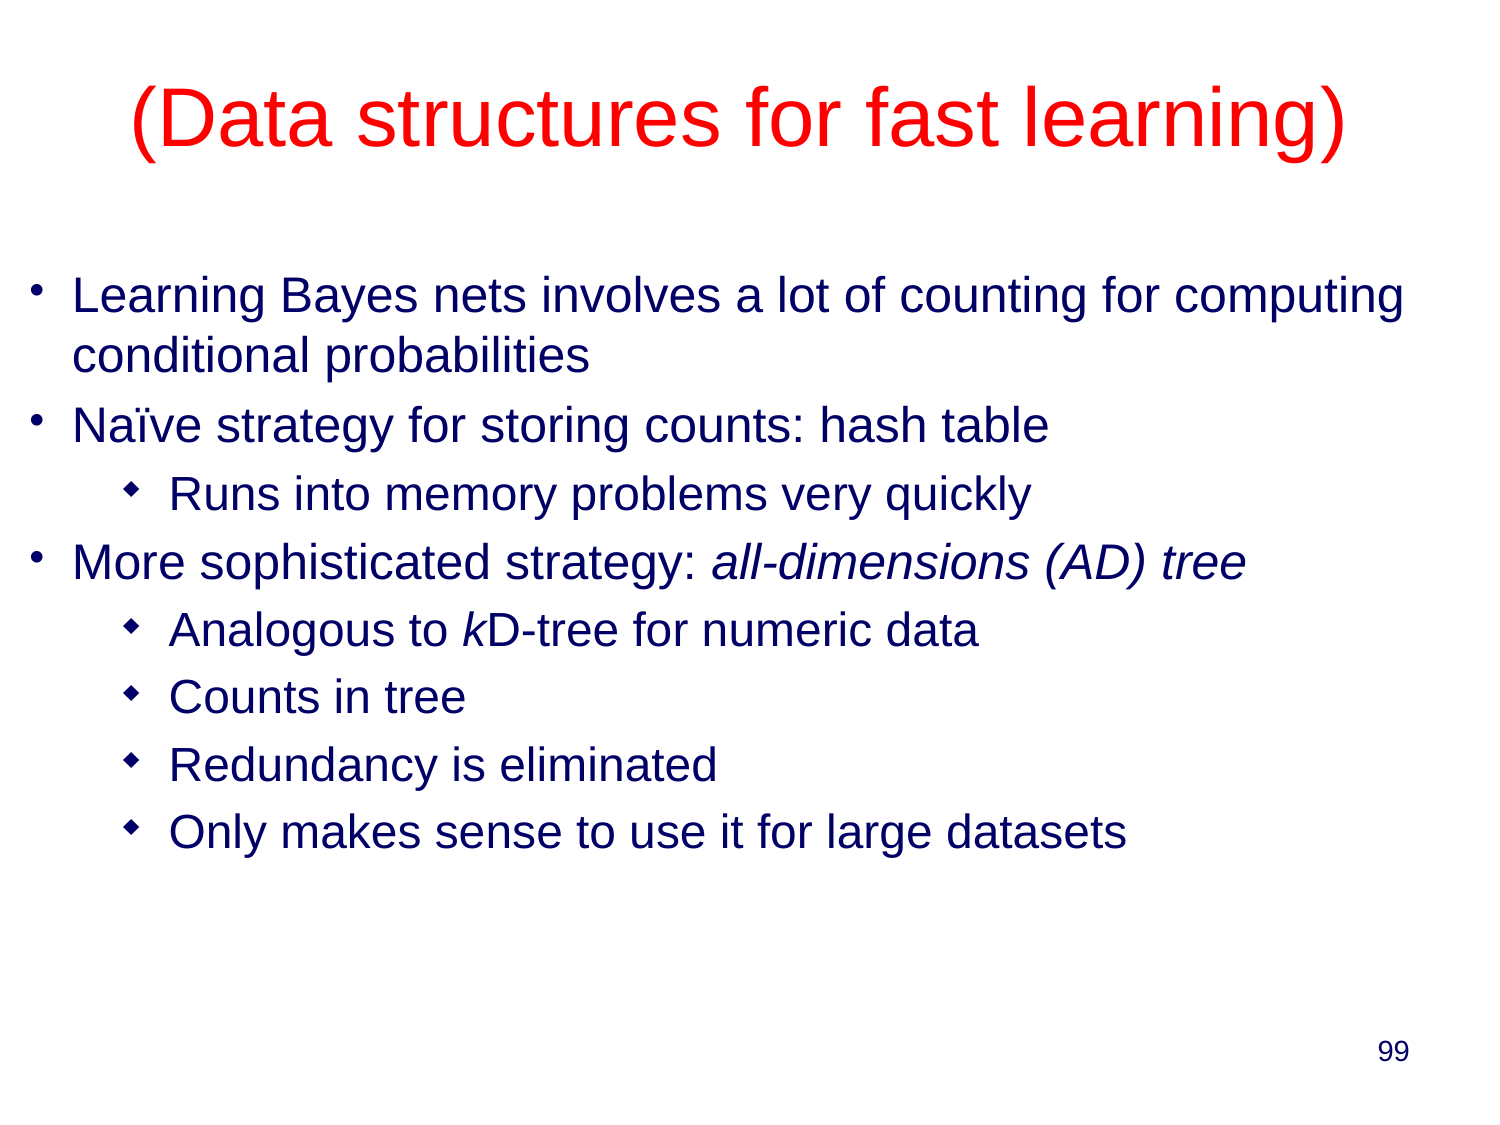

(Data structures for fast learning)
Learning Bayes nets involves a lot of counting for computing conditional probabilities
Naïve strategy for storing counts: hash table
Runs into memory problems very quickly
More sophisticated strategy: all-dimensions (AD) tree
Analogous to kD-tree for numeric data
Counts in tree
Redundancy is eliminated
Only makes sense to use it for large datasets
99